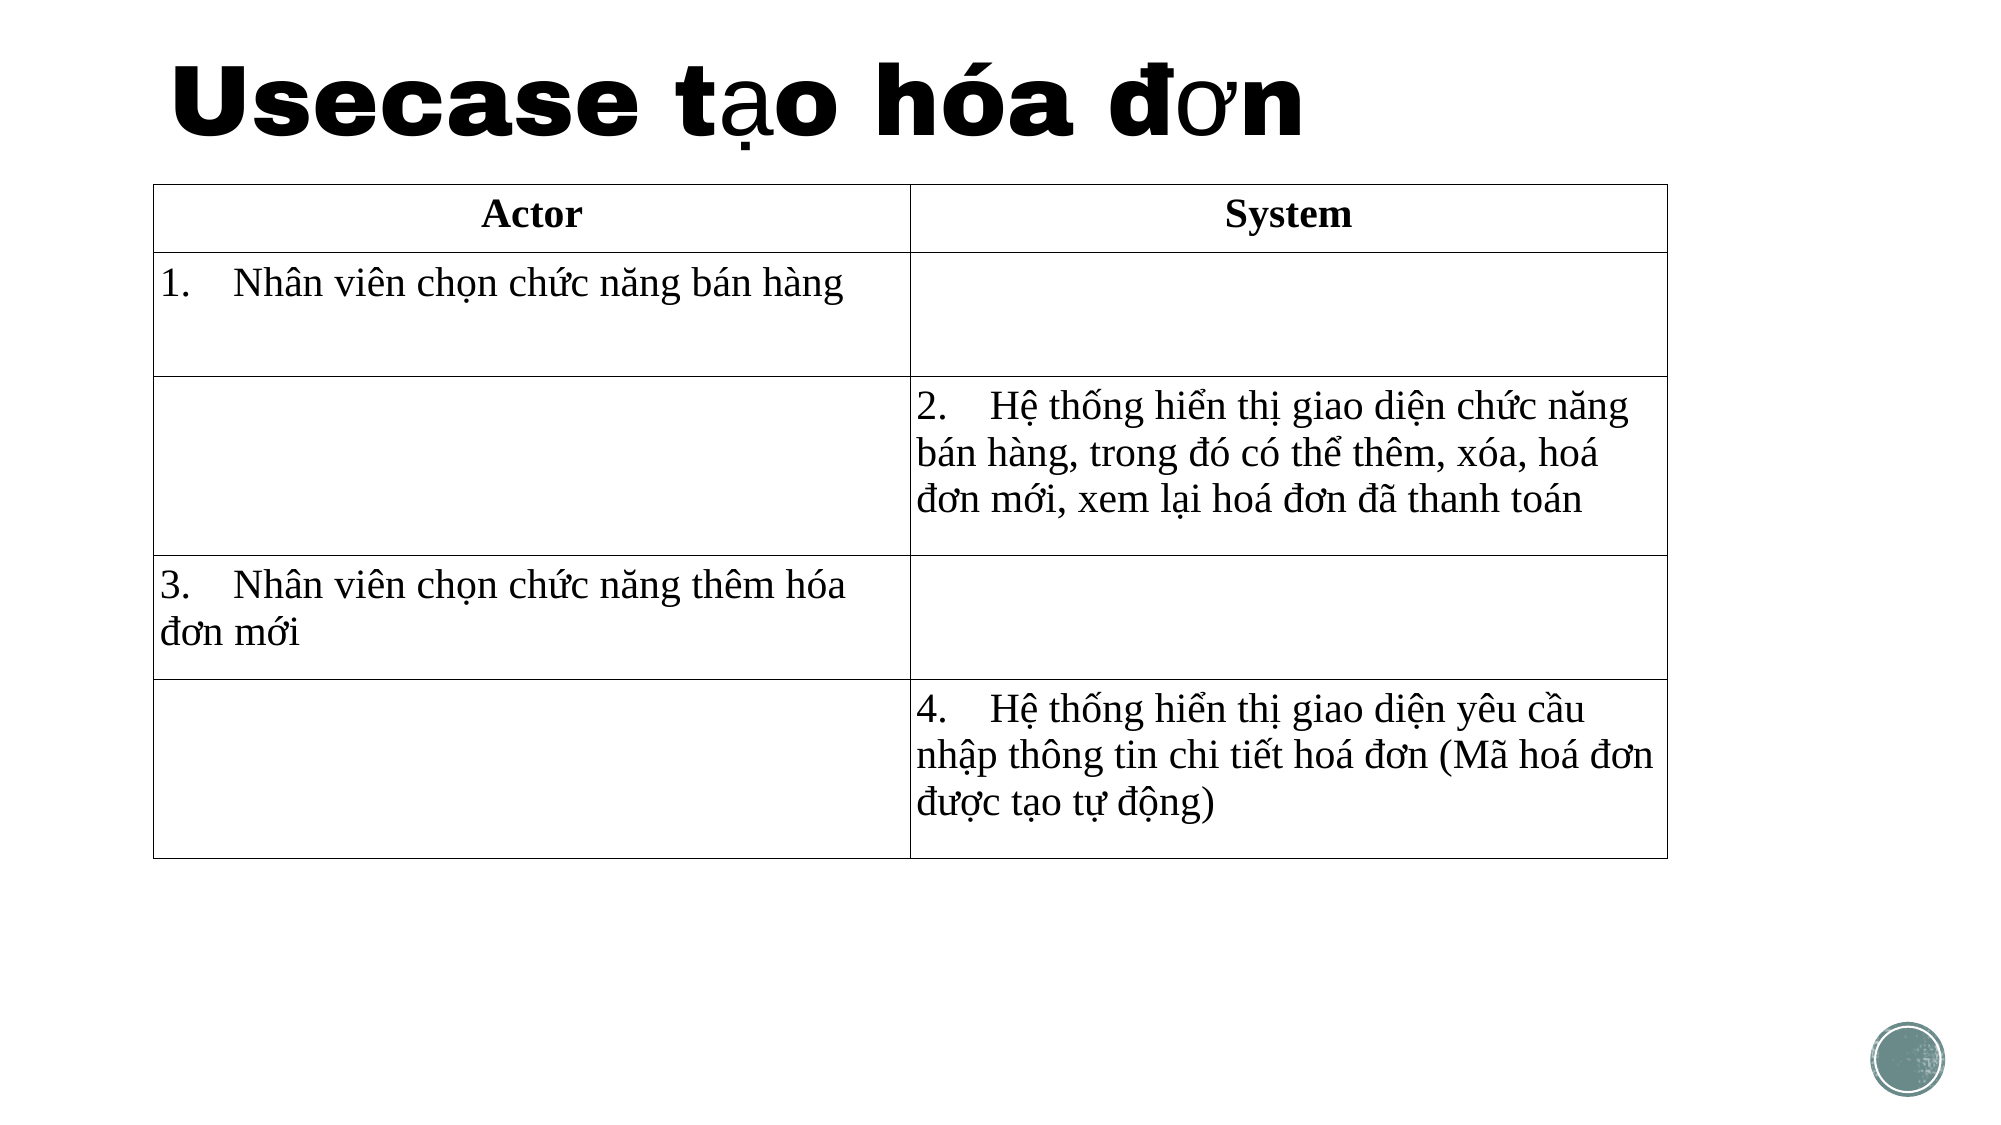

# Usecase tạo hóa đơn
| Actor | System |
| --- | --- |
| Nhân viên chọn chức năng bán hàng |  |
|  | Hệ thống hiển thị giao diện chức năng bán hàng, trong đó có thể thêm, xóa, hoá đơn mới, xem lại hoá đơn đã thanh toán |
| Nhân viên chọn chức năng thêm hóa đơn mới |  |
|  | Hệ thống hiển thị giao diện yêu cầu nhập thông tin chi tiết hoá đơn (Mã hoá đơn được tạo tự động) |